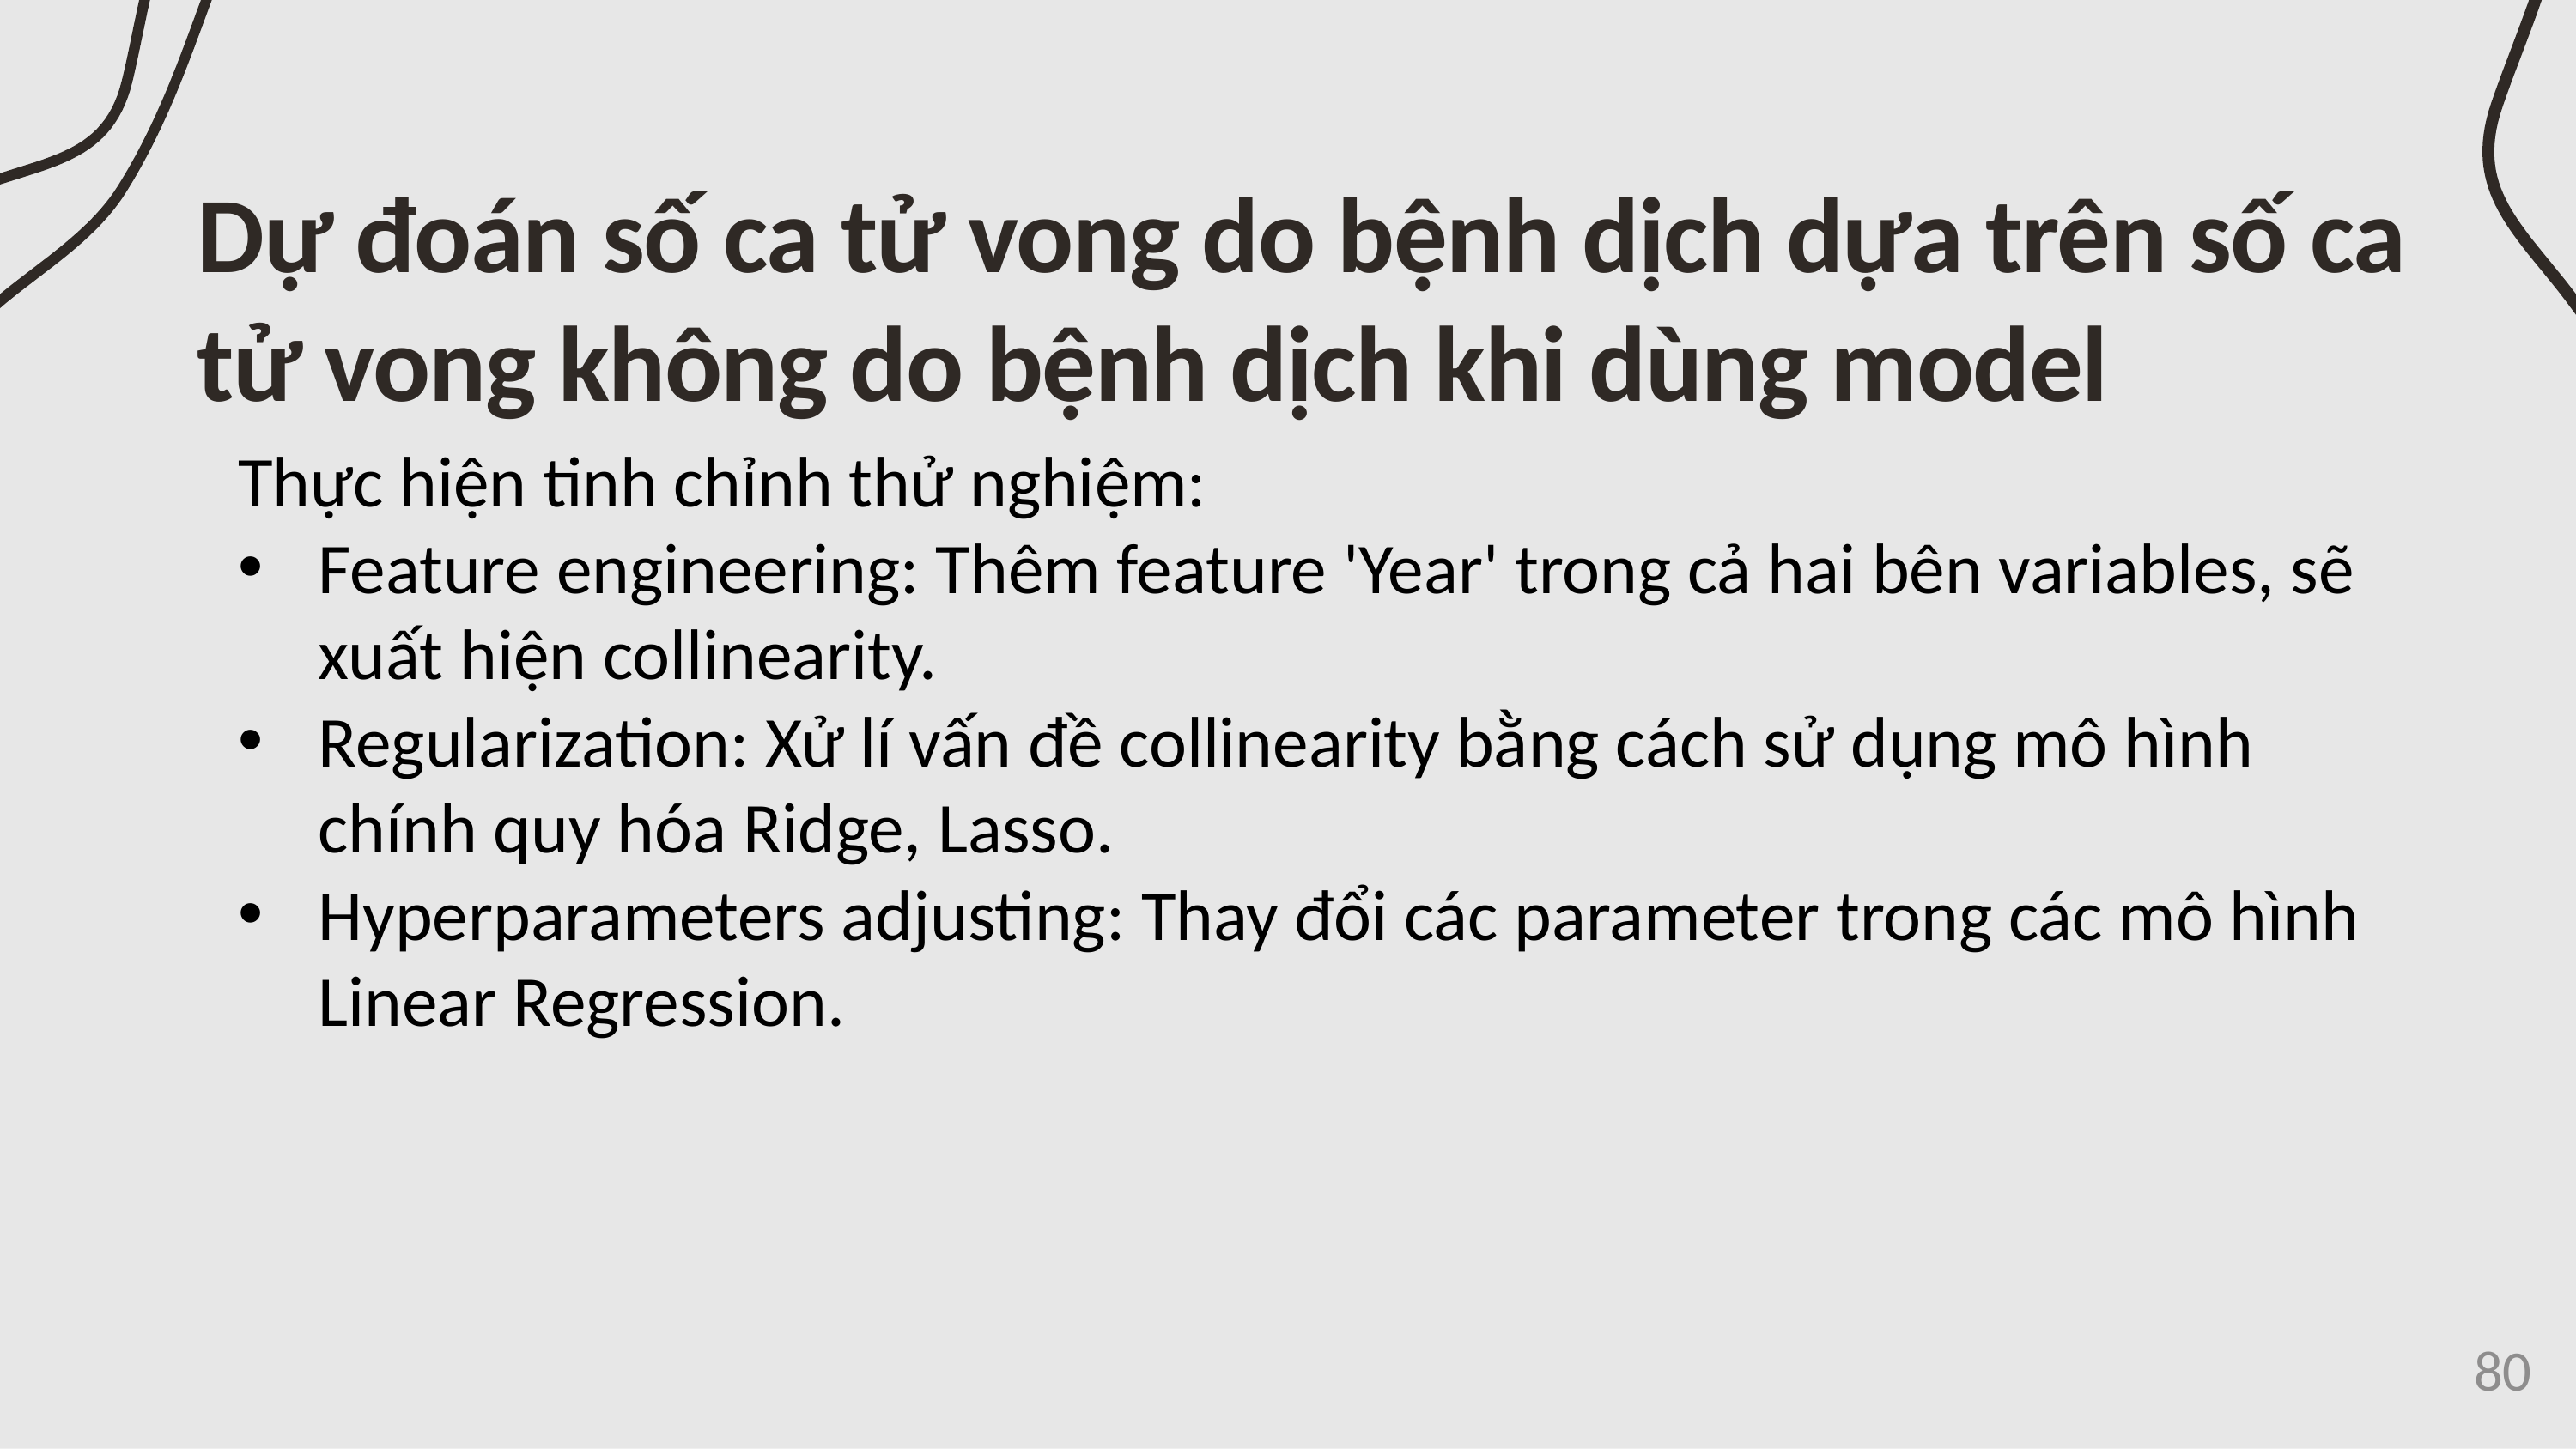

# Dự đoán số ca tử vong do bệnh dịch dựa trên số ca tử vong không do bệnh dịch khi dùng model
Thực hiện tinh chỉnh thử nghiệm:
Feature engineering: Thêm feature 'Year' trong cả hai bên variables, sẽ xuất hiện collinearity.
Regularization: Xử lí vấn đề collinearity bằng cách sử dụng mô hình chính quy hóa Ridge, Lasso.
Hyperparameters adjusting: Thay đổi các parameter trong các mô hình Linear Regression.
80